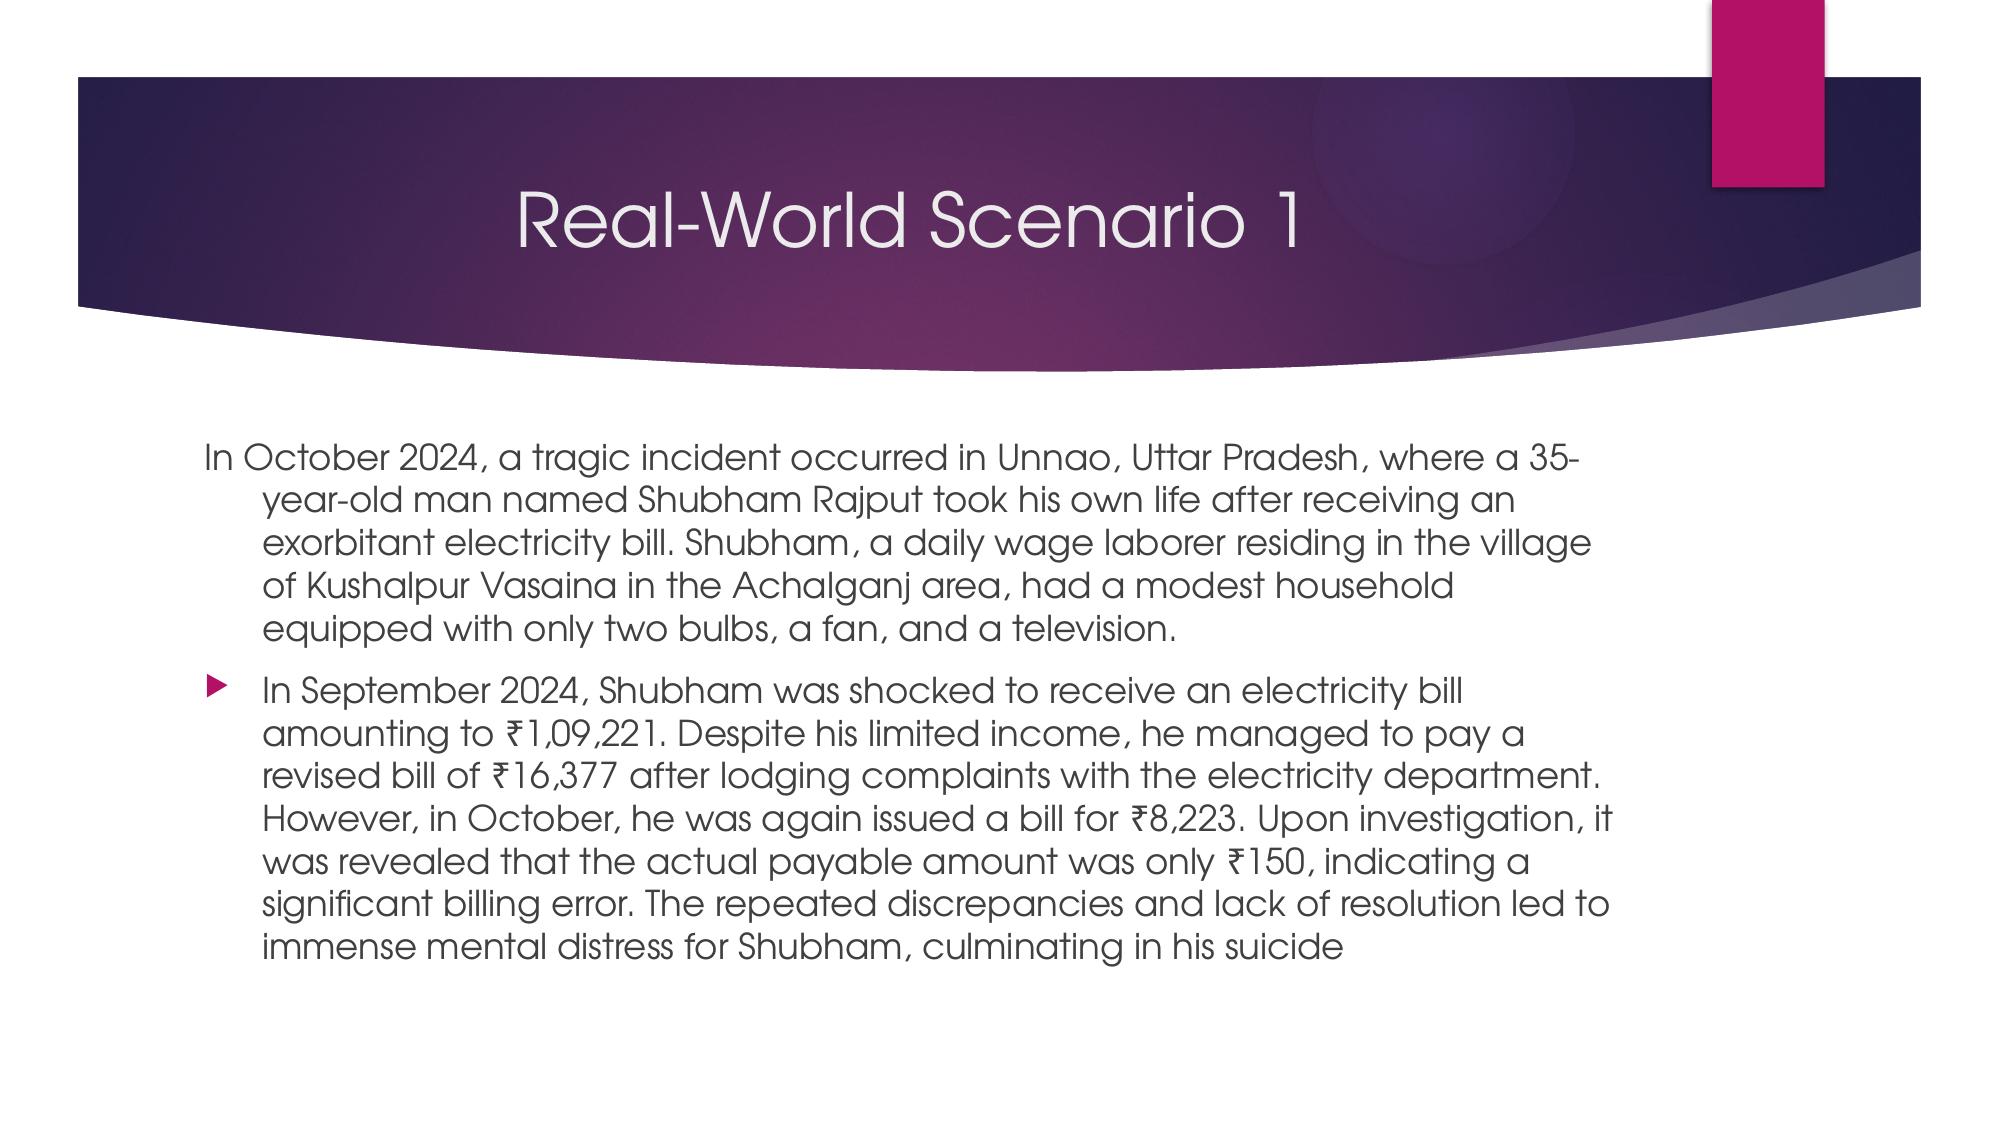

# Real-World Scenario 1
In October 2024, a tragic incident occurred in Unnao, Uttar Pradesh, where a 35-year-old man named Shubham Rajput took his own life after receiving an exorbitant electricity bill. Shubham, a daily wage laborer residing in the village of Kushalpur Vasaina in the Achalganj area, had a modest household equipped with only two bulbs, a fan, and a television.​
In September 2024, Shubham was shocked to receive an electricity bill amounting to ₹1,09,221. Despite his limited income, he managed to pay a revised bill of ₹16,377 after lodging complaints with the electricity department. However, in October, he was again issued a bill for ₹8,223. Upon investigation, it was revealed that the actual payable amount was only ₹150, indicating a significant billing error. The repeated discrepancies and lack of resolution led to immense mental distress for Shubham, culminating in his suicide